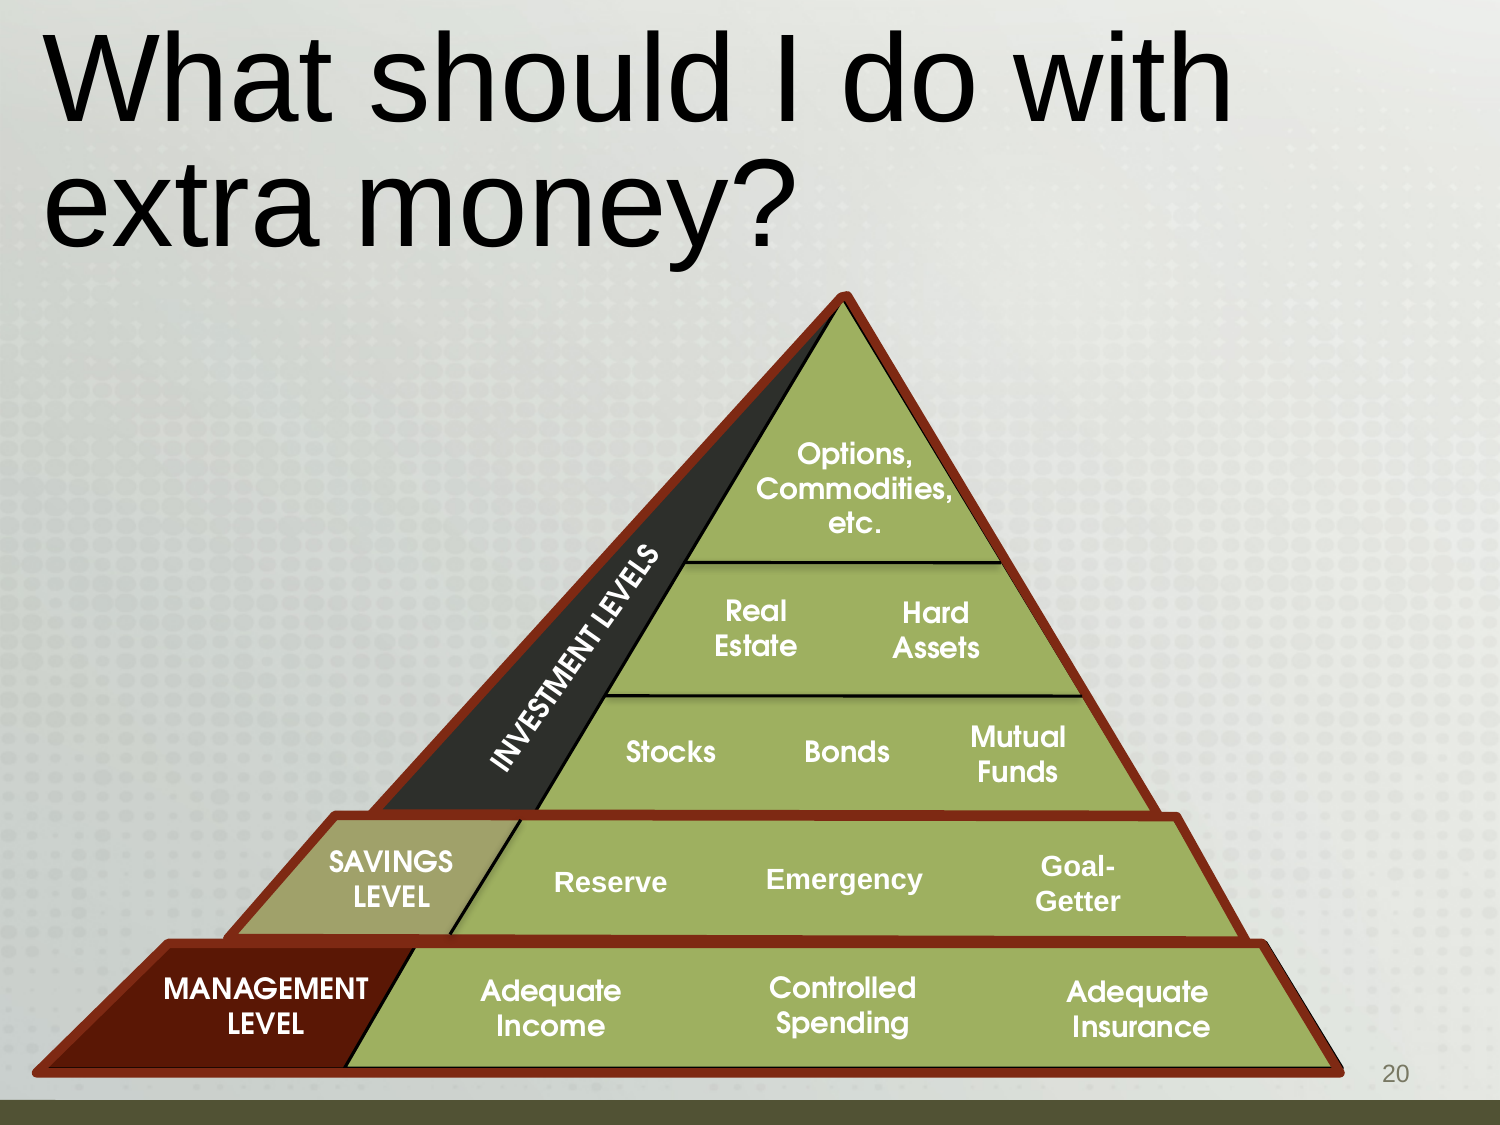

20
# What should I do with extra money?

Options, Commodities, etc.
Real
Estate
Hard
Assets
INVESTMENT LEVELS
Mutual
Funds
Stocks
Bonds

SAVINGS
LEVEL
Goal-
Getter
Emergency
Reserve

Controlled Spending
MANAGEMENT
LEVEL
Adequate
Income
Adequate
Insurance